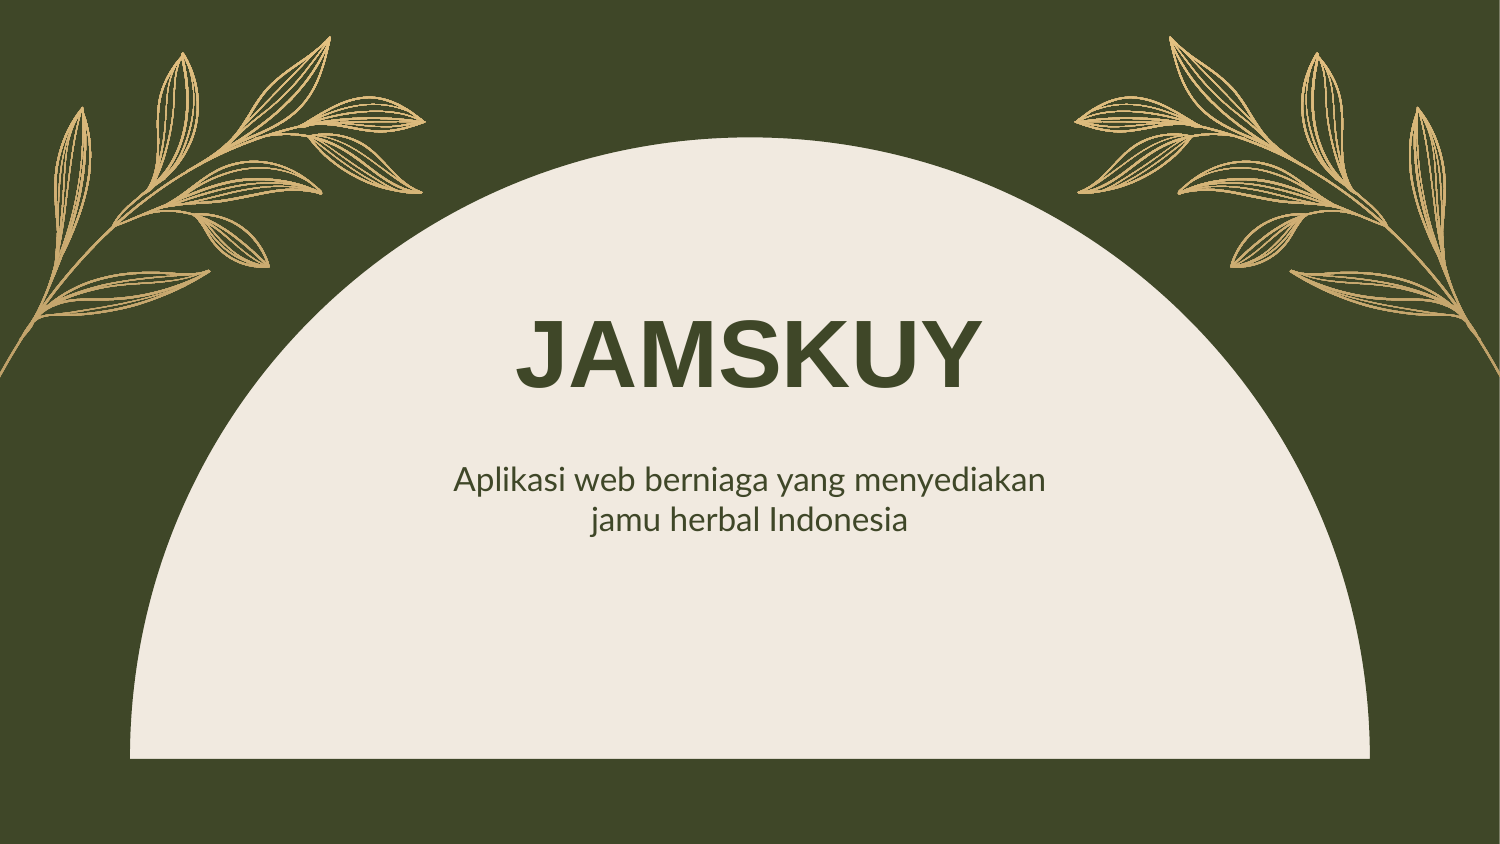

# JAMSKUY
Aplikasi web berniaga yang menyediakan jamu herbal Indonesia